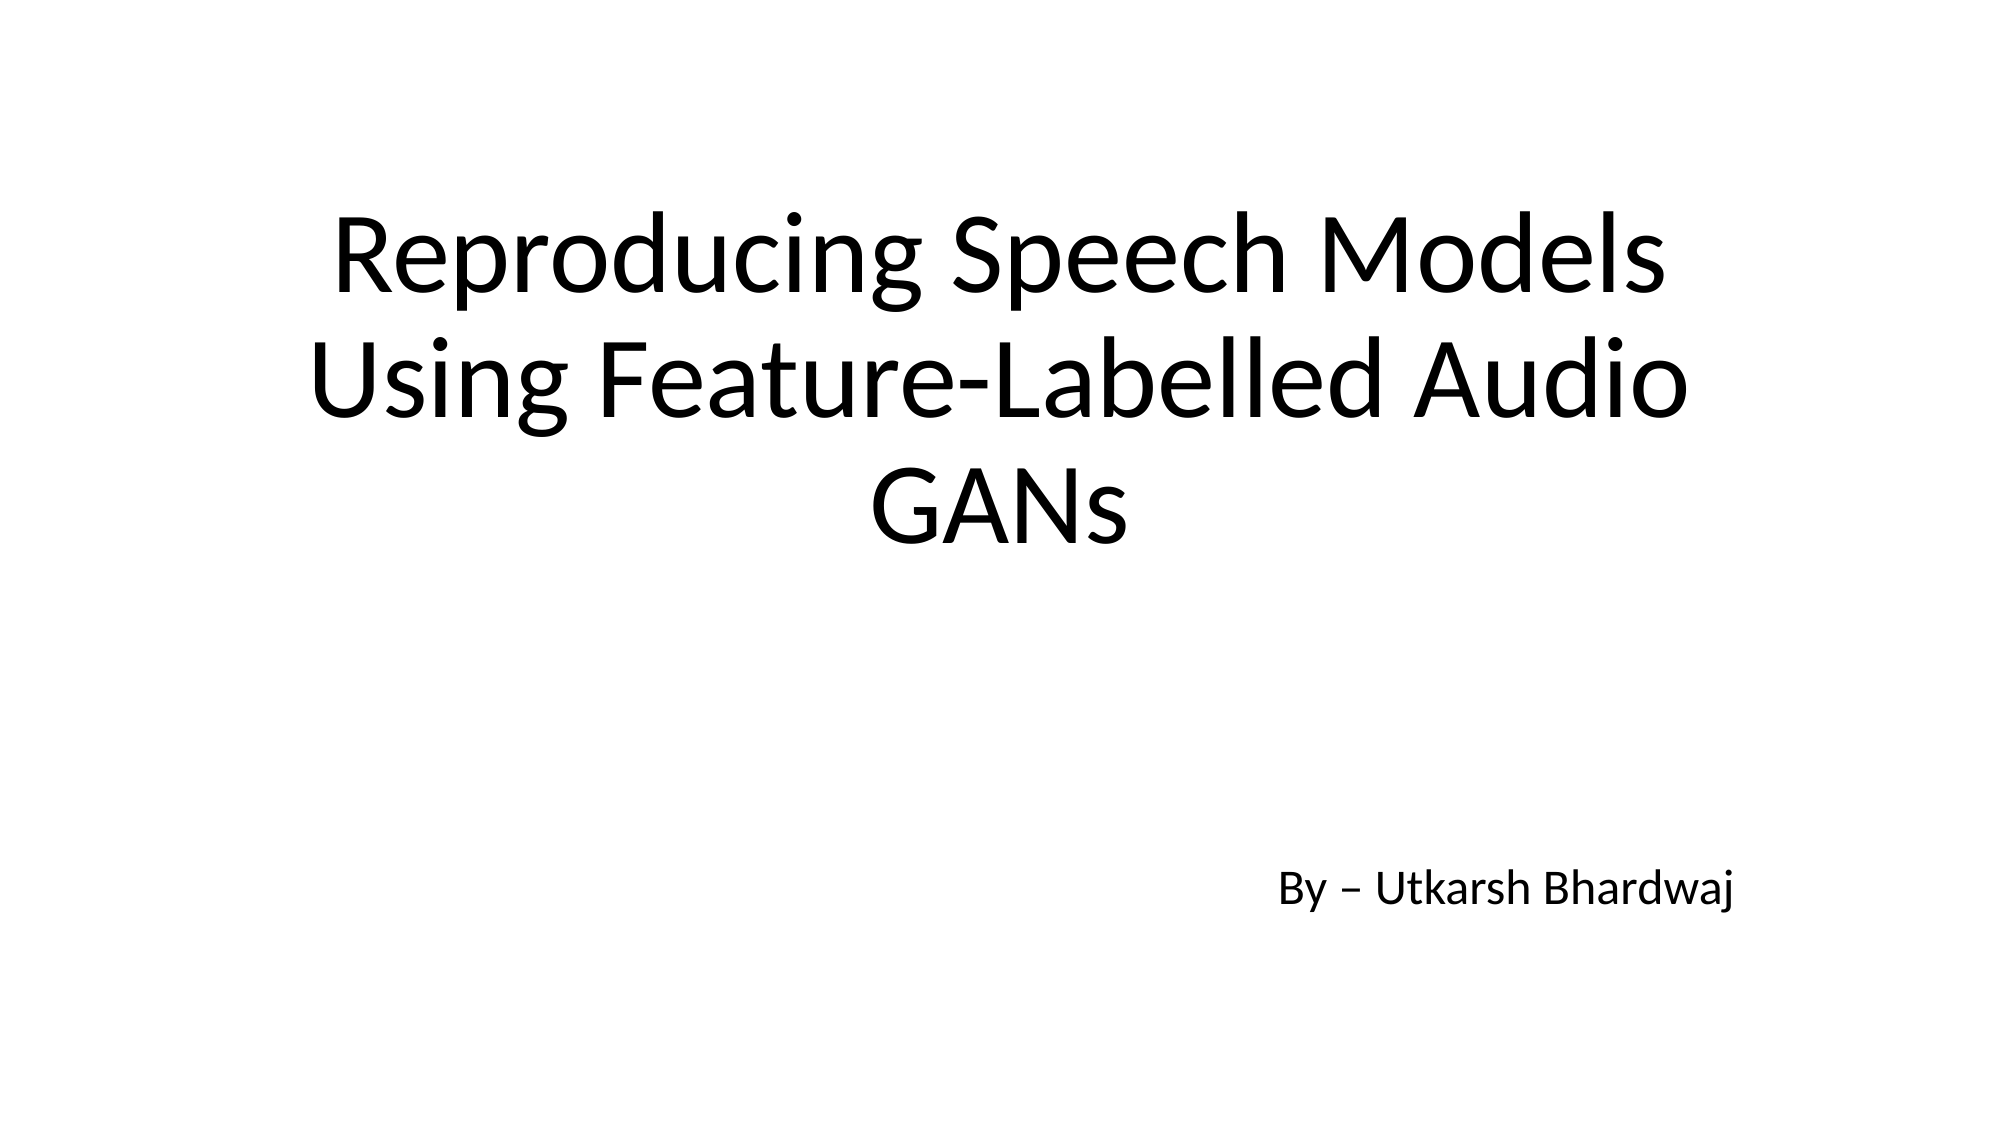

# Reproducing Speech Models Using Feature-Labelled Audio GANs
By – Utkarsh Bhardwaj